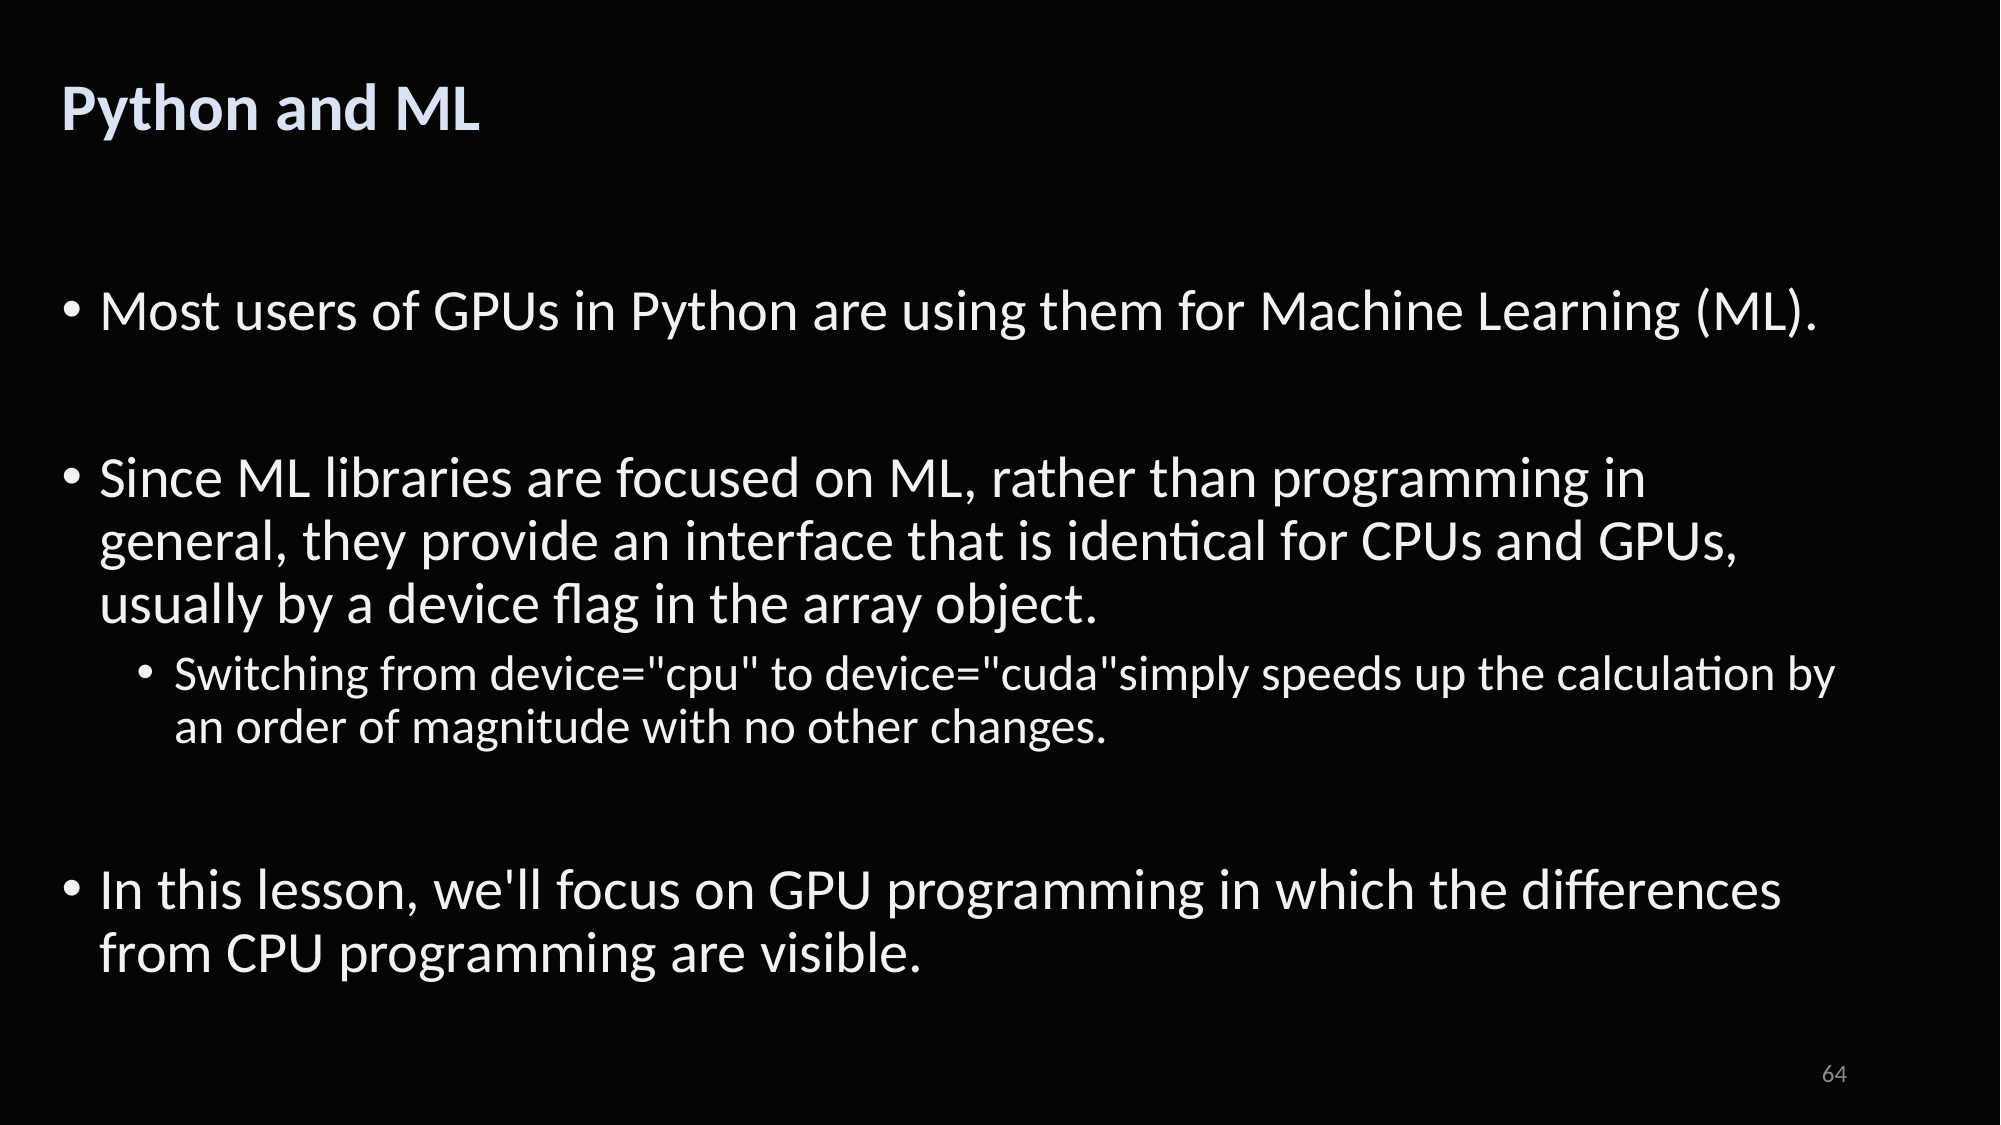

# Python and ML
Most users of GPUs in Python are using them for Machine Learning (ML).

Since ML libraries are focused on ML, rather than programming in general, they provide an interface that is identical for CPUs and GPUs, usually by a device flag in the array object.
Switching from device="cpu" to device="cuda"simply speeds up the calculation by an order of magnitude with no other changes.

In this lesson, we'll focus on GPU programming in which the differences from CPU programming are visible.

64